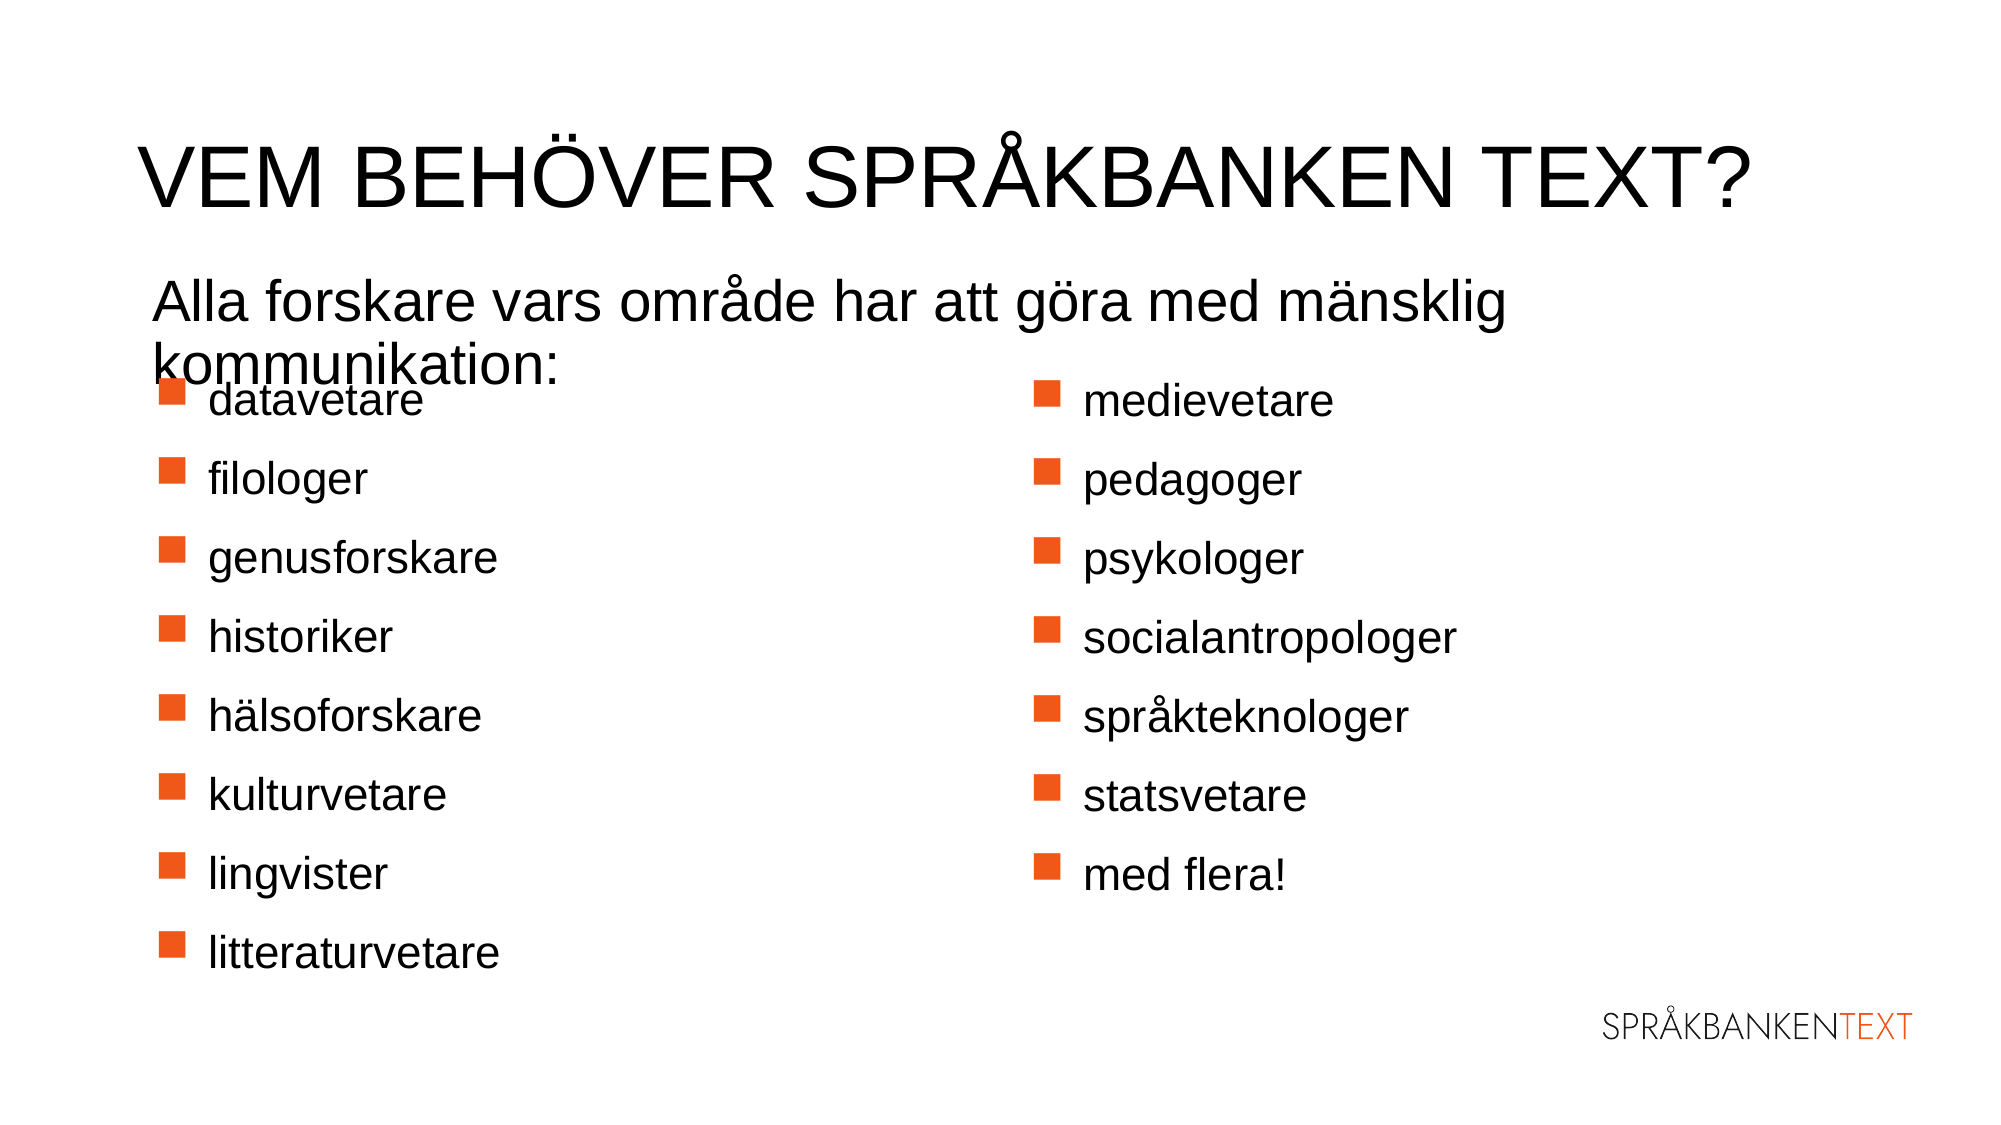

# Vem behöver Språkbanken Text?
Alla forskare vars område har att göra med mänsklig kommunikation:
datavetare
filologer
genusforskare
historiker
hälsoforskare
kulturvetare
lingvister
litteraturvetare
medievetare
pedagoger
psykologer
socialantropologer
språkteknologer
statsvetare
med flera!